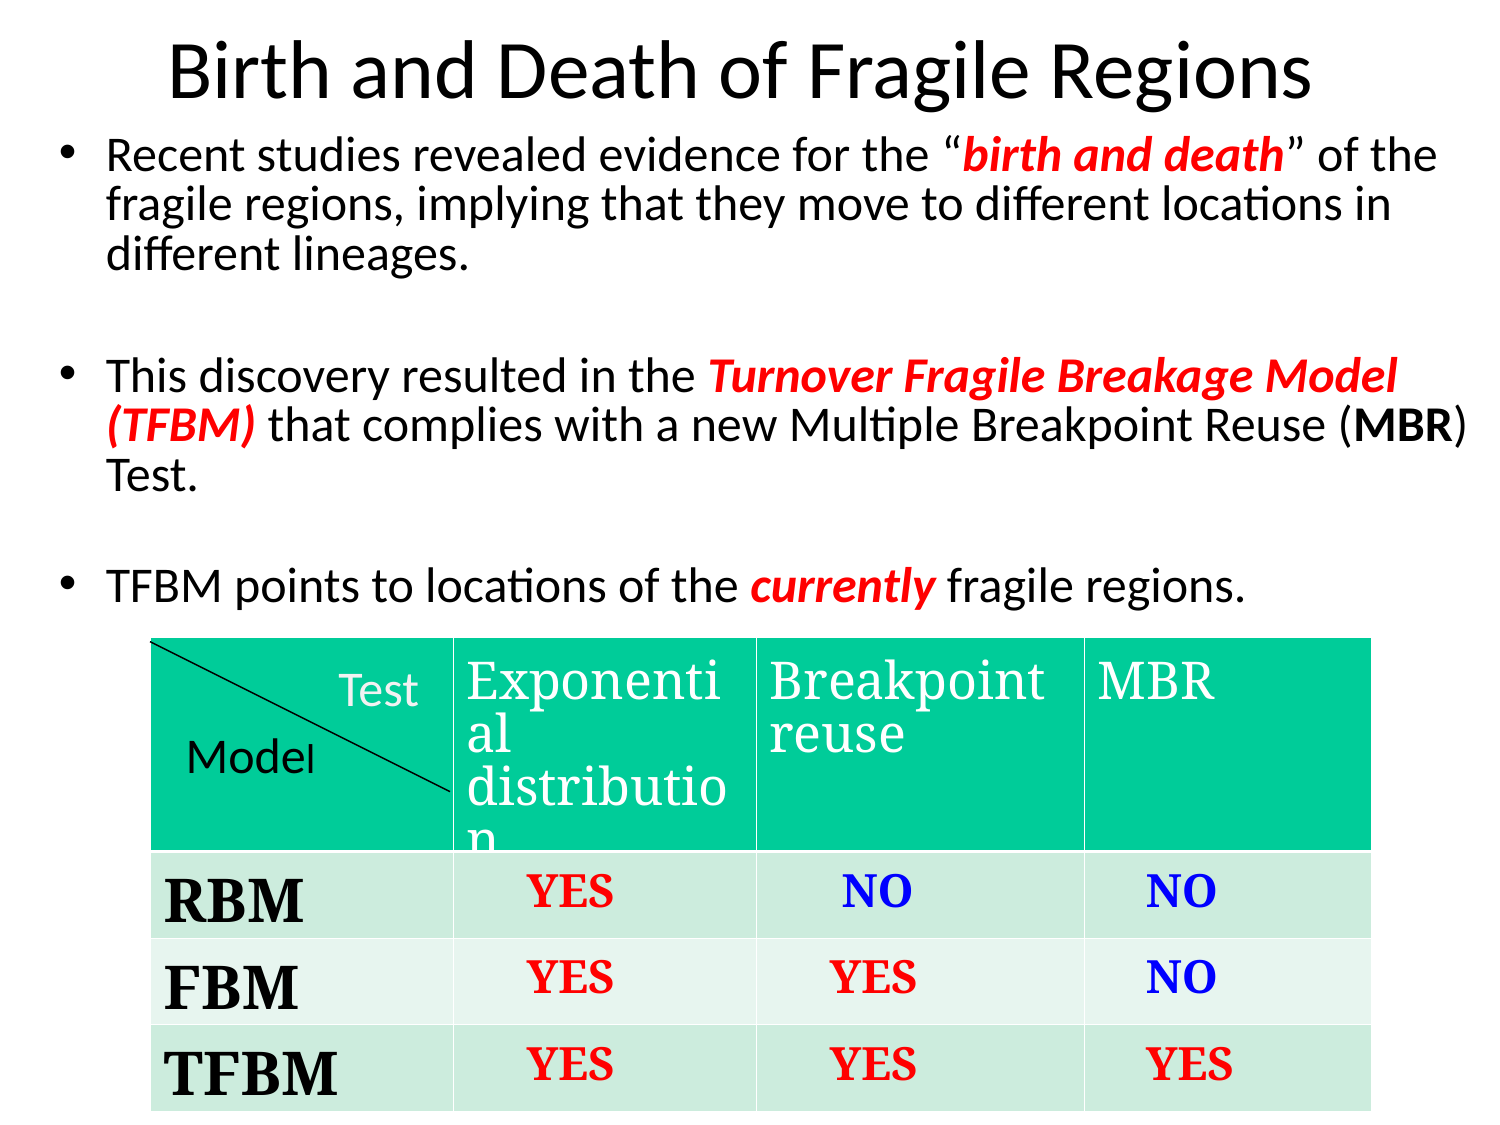

# Birth and Death of Fragile Regions
Recent studies revealed evidence for the “birth and death” of the fragile regions, implying that they move to different locations in different lineages.
This discovery resulted in the Turnover Fragile Breakage Model (TFBM) that complies with a new Multiple Breakpoint Reuse (MBR) Test.
TFBM points to locations of the currently fragile regions.

|  | Exponential distribution | Breakpoint reuse | MBR |
| --- | --- | --- | --- |
| RBM | YES | NO | NO |
| FBM | YES | YES | NO |
| TFBM | YES | YES | YES |

Test
Test
Model